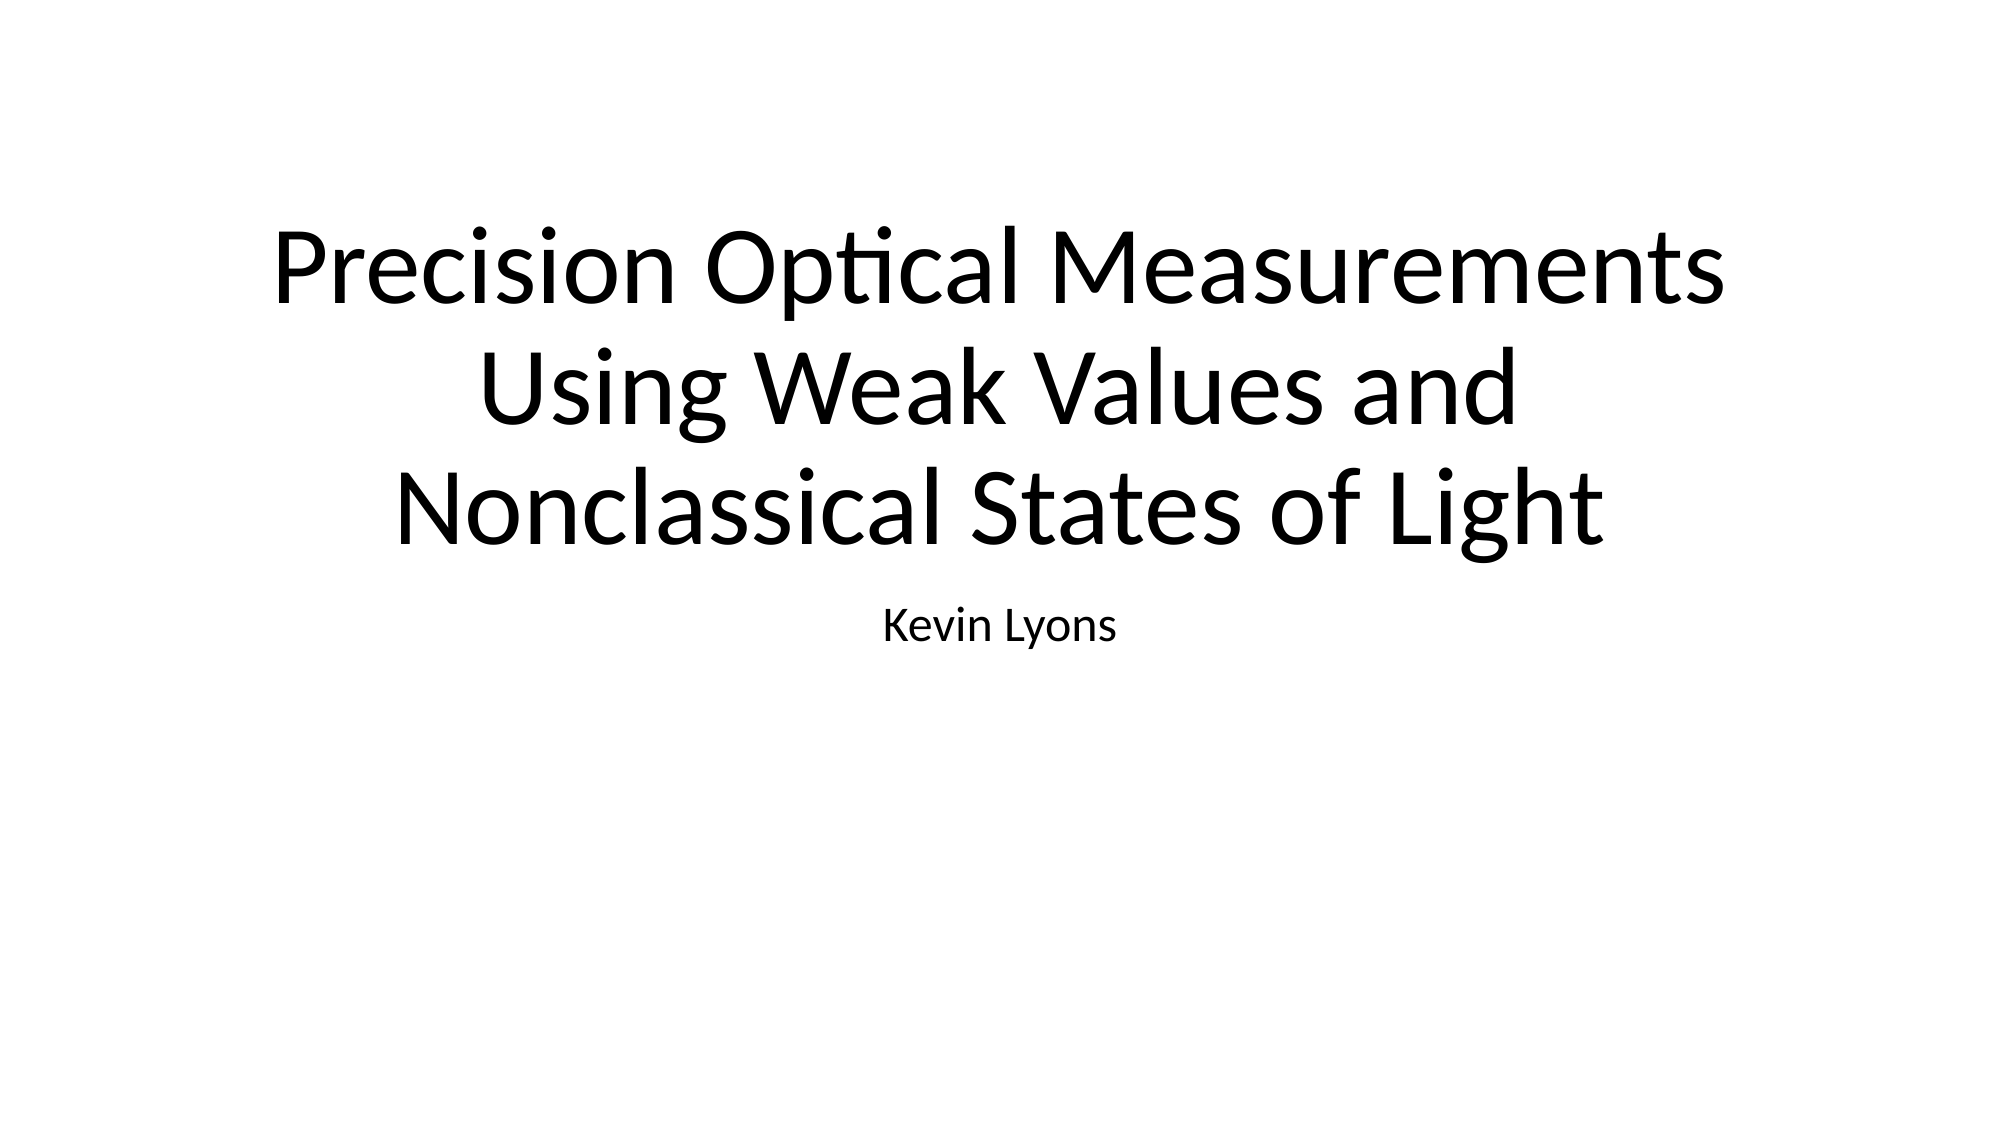

# Precision Optical Measurements Using Weak Values and Nonclassical States of Light
Kevin Lyons